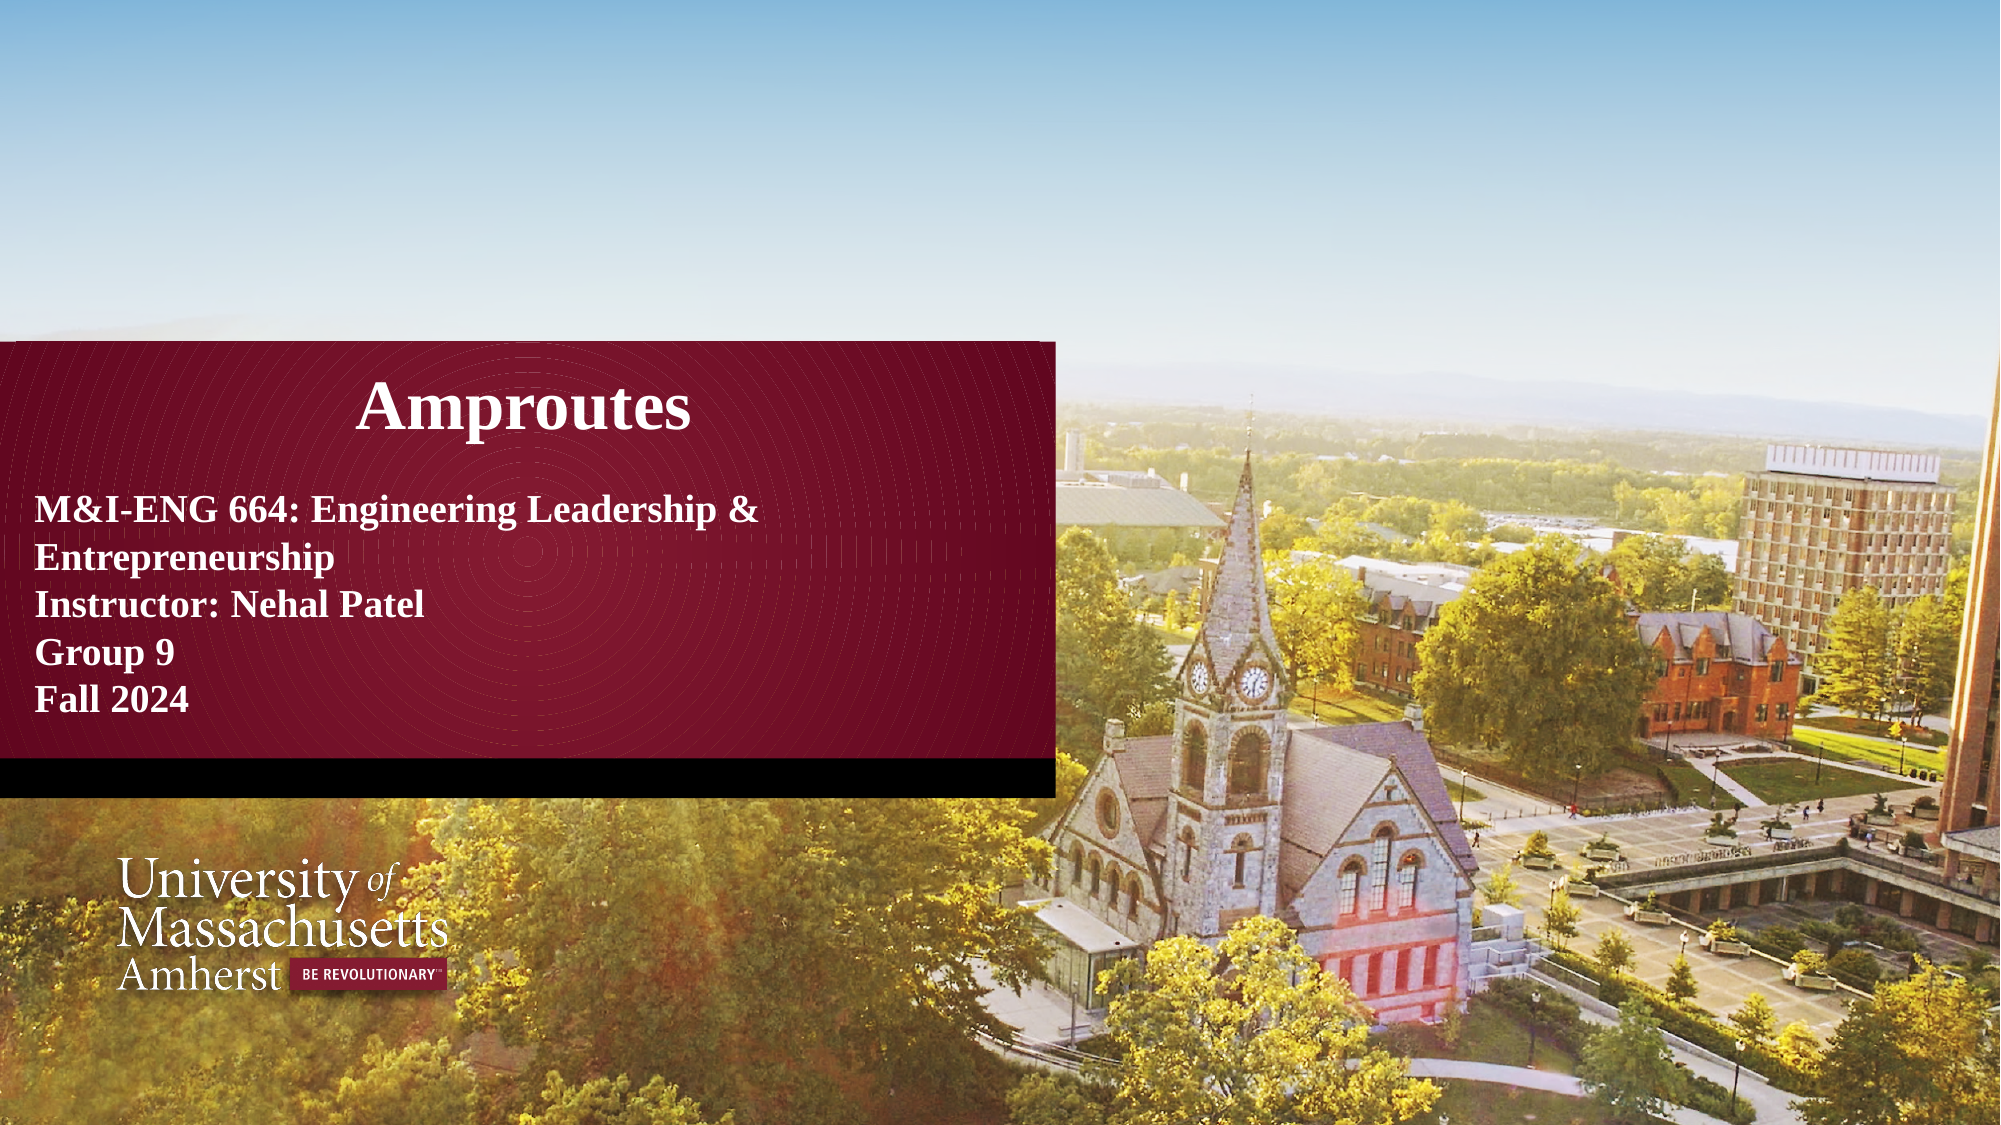

# Amproutes
M&I-ENG 664: Engineering Leadership & Entrepreneurship
Instructor: Nehal Patel
Group 9
Fall 2024